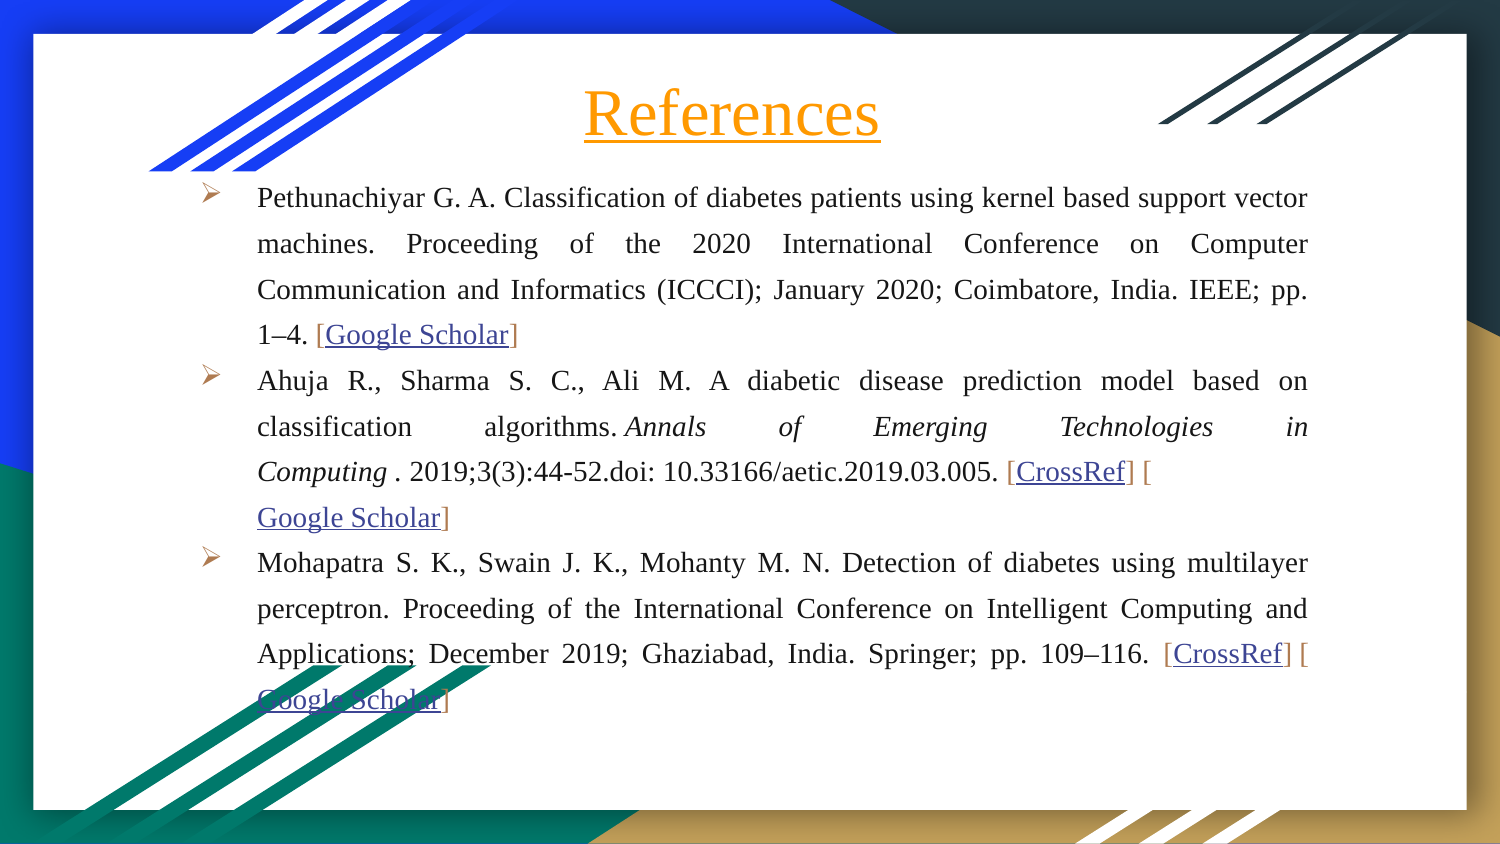

# References
Pethunachiyar G. A. Classification of diabetes patients using kernel based support vector machines. Proceeding of the 2020 International Conference on Computer Communication and Informatics (ICCCI); January 2020; Coimbatore, India. IEEE; pp. 1–4. [Google Scholar]
Ahuja R., Sharma S. C., Ali M. A diabetic disease prediction model based on classification algorithms. Annals of Emerging Technologies in Computing . 2019;3(3):44-52.doi: 10.33166/aetic.2019.03.005. [CrossRef] [Google Scholar]
Mohapatra S. K., Swain J. K., Mohanty M. N. Detection of diabetes using multilayer perceptron. Proceeding of the International Conference on Intelligent Computing and Applications; December 2019; Ghaziabad, India. Springer; pp. 109–116. [CrossRef] [Google Scholar]